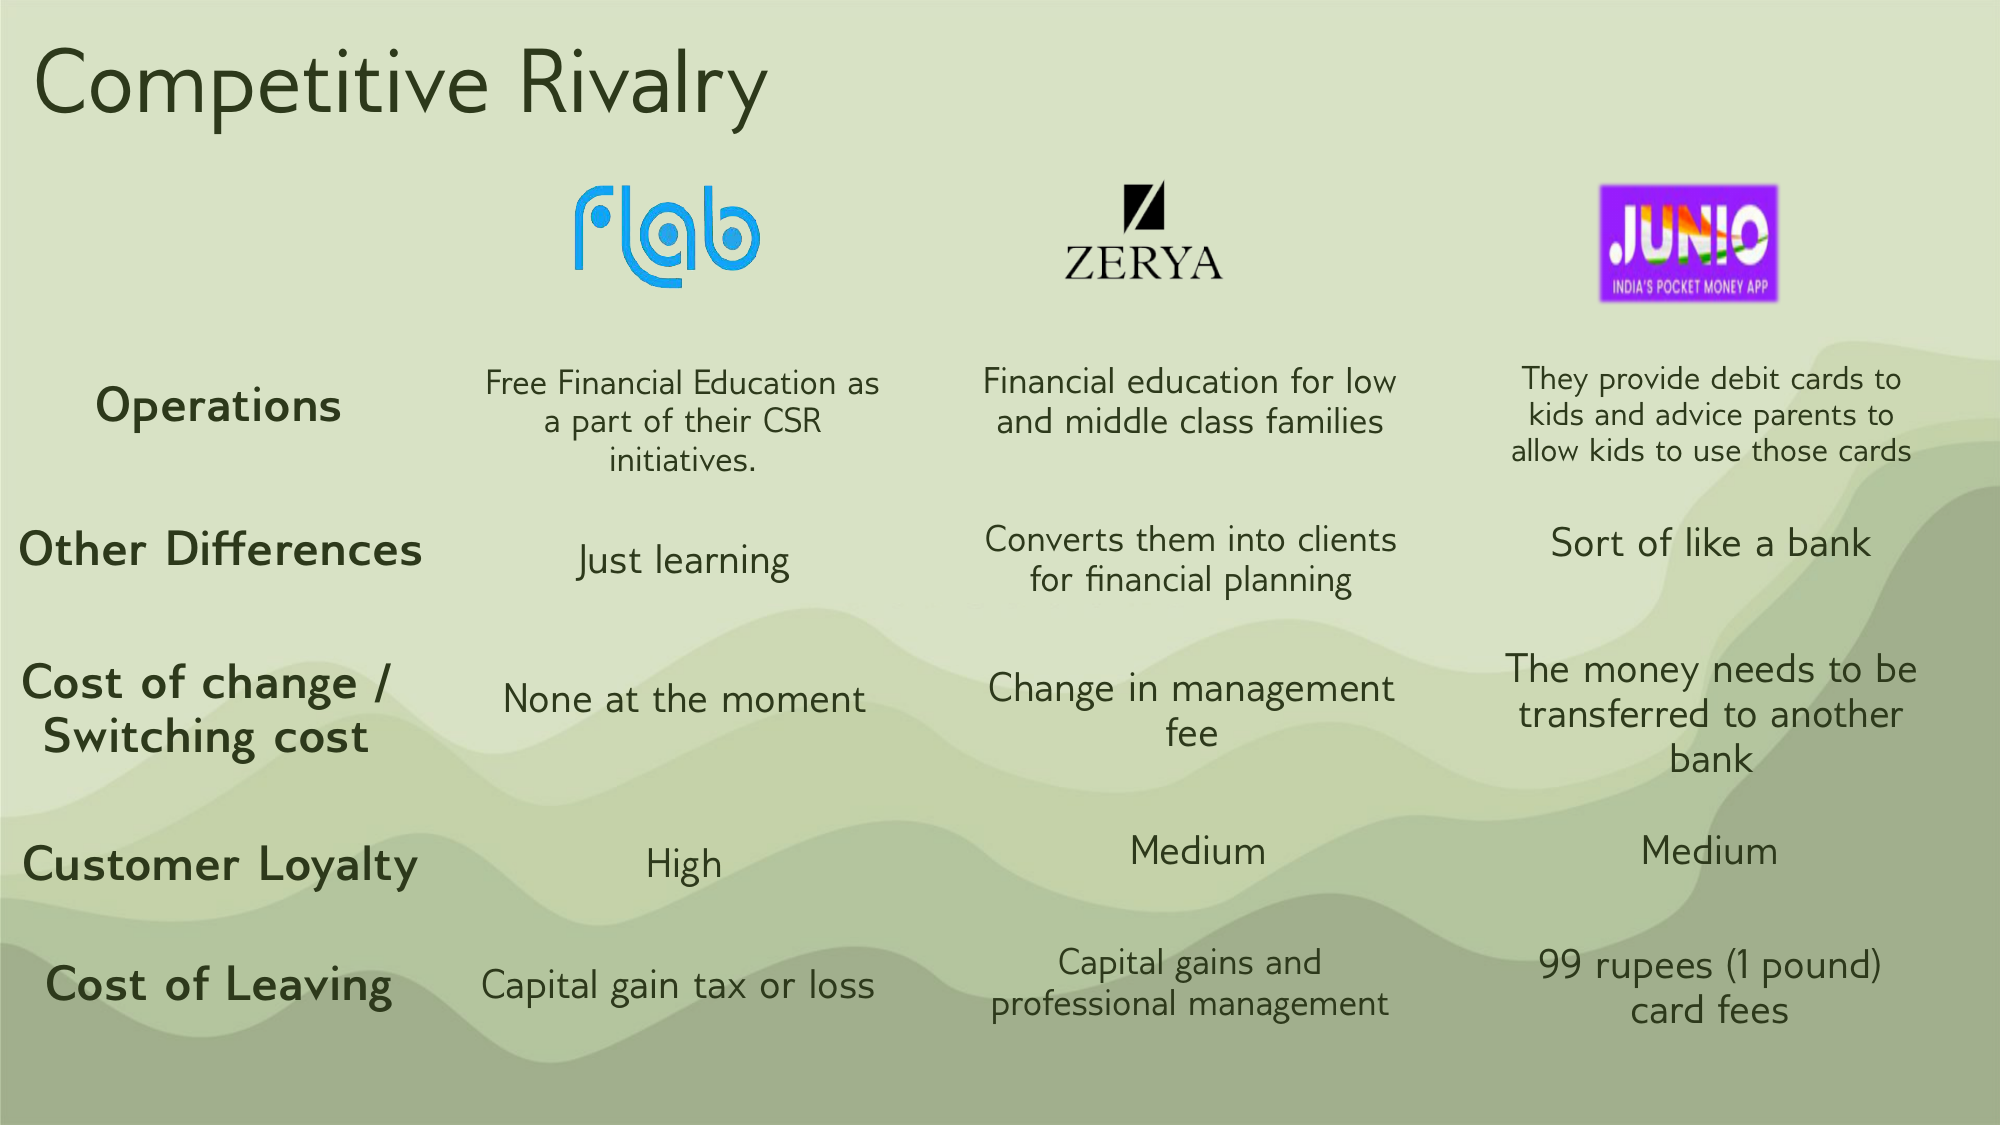

Competitive Rivalry

Financial education for low and middle class families
They provide debit cards to kids and advice parents to allow kids to use those cards
Free Financial Education as a part of their CSR initiatives.
Operations
Converts them into clients for financial planning
Sort of like a bank
Other Differences
Just learning
The money needs to be transferred to another bank
Cost of change / Switching cost
Change in management fee
None at the moment
Medium
Medium
Customer Loyalty
High
Capital gains and professional management
99 rupees (1 pound) card fees
Cost of Leaving
Capital gain tax or loss